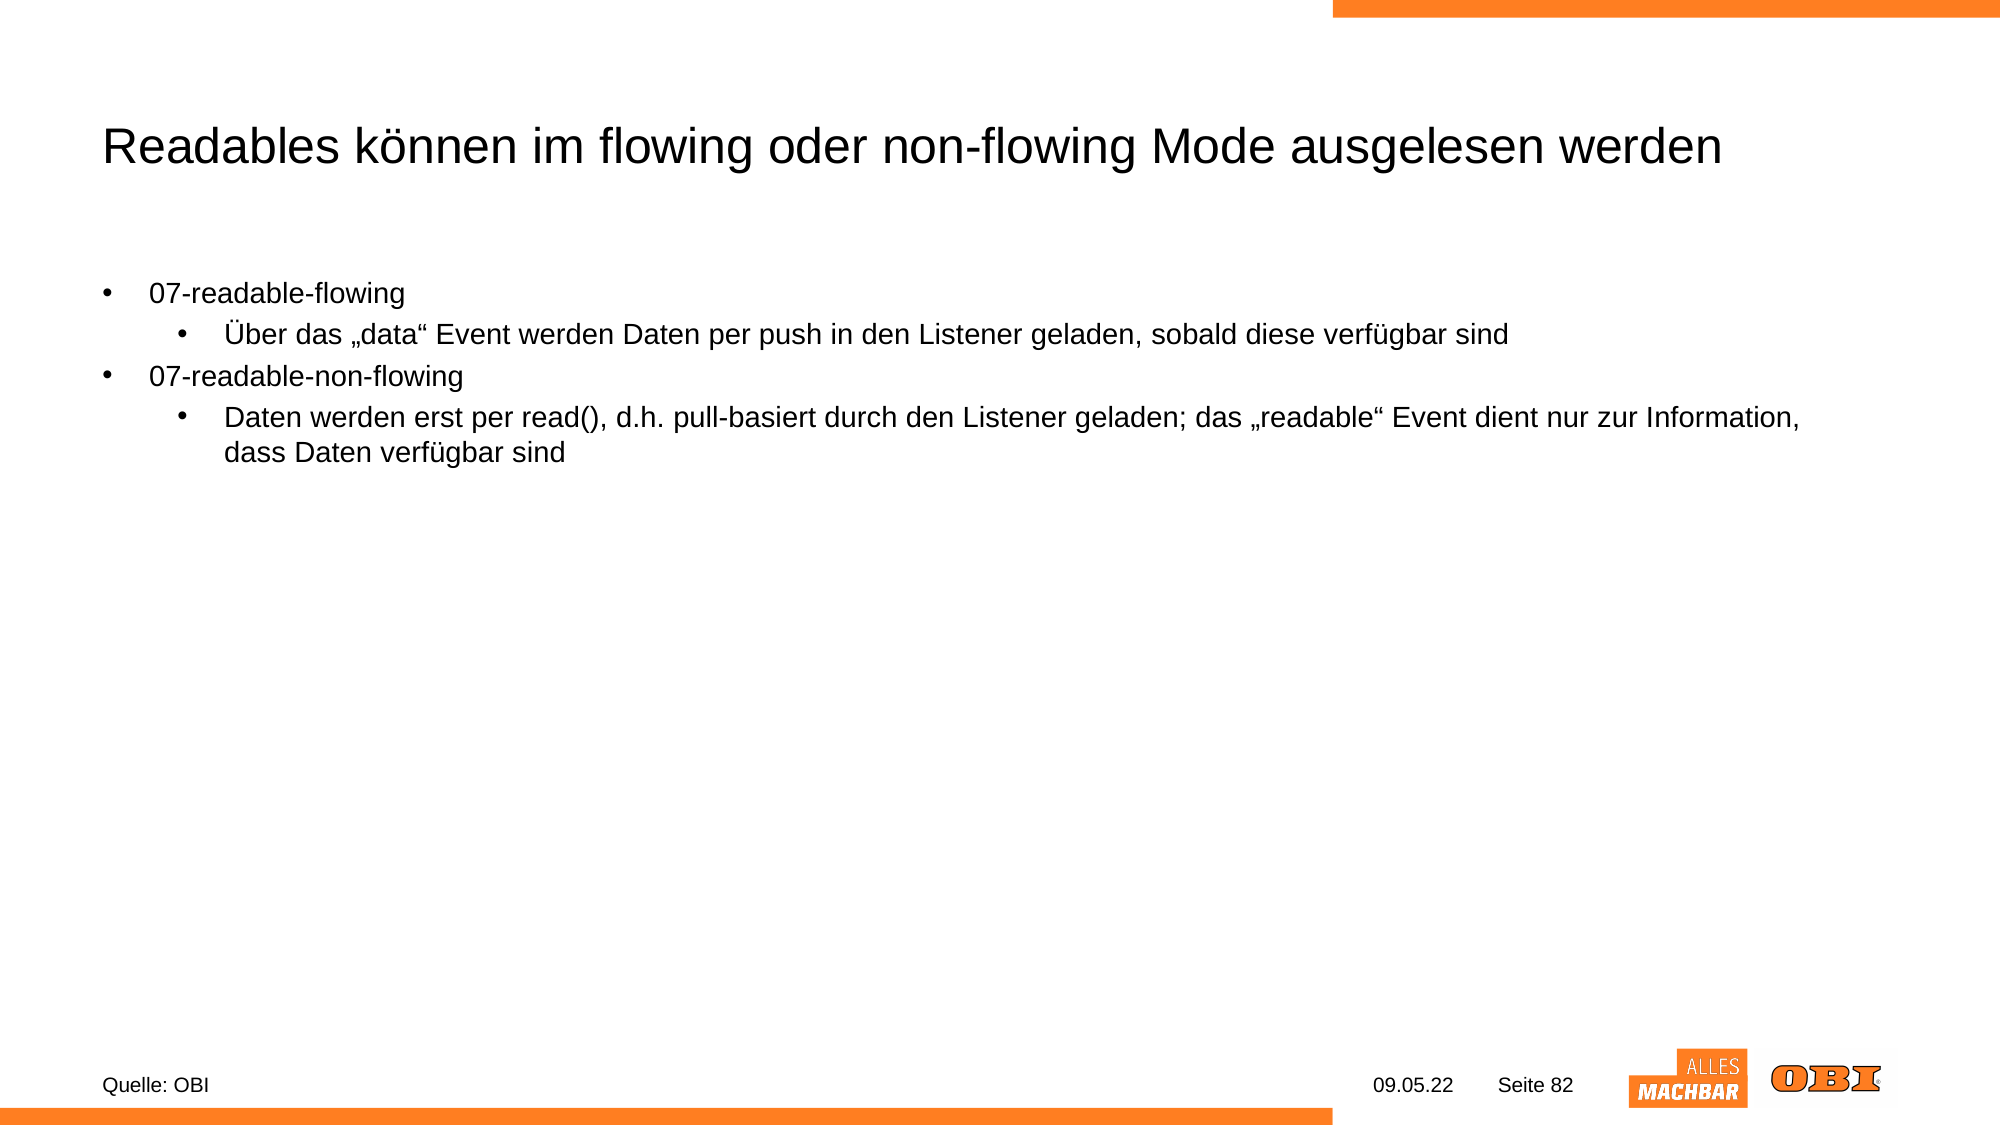

# Readables können im flowing oder non-flowing Mode ausgelesen werden

07-readable-flowing
Über das „data“ Event werden Daten per push in den Listener geladen, sobald diese verfügbar sind
07-readable-non-flowing
Daten werden erst per read(), d.h. pull-basiert durch den Listener geladen; das „readable“ Event dient nur zur Information, dass Daten verfügbar sind

Quelle: OBI
09.05.22
Seite 82